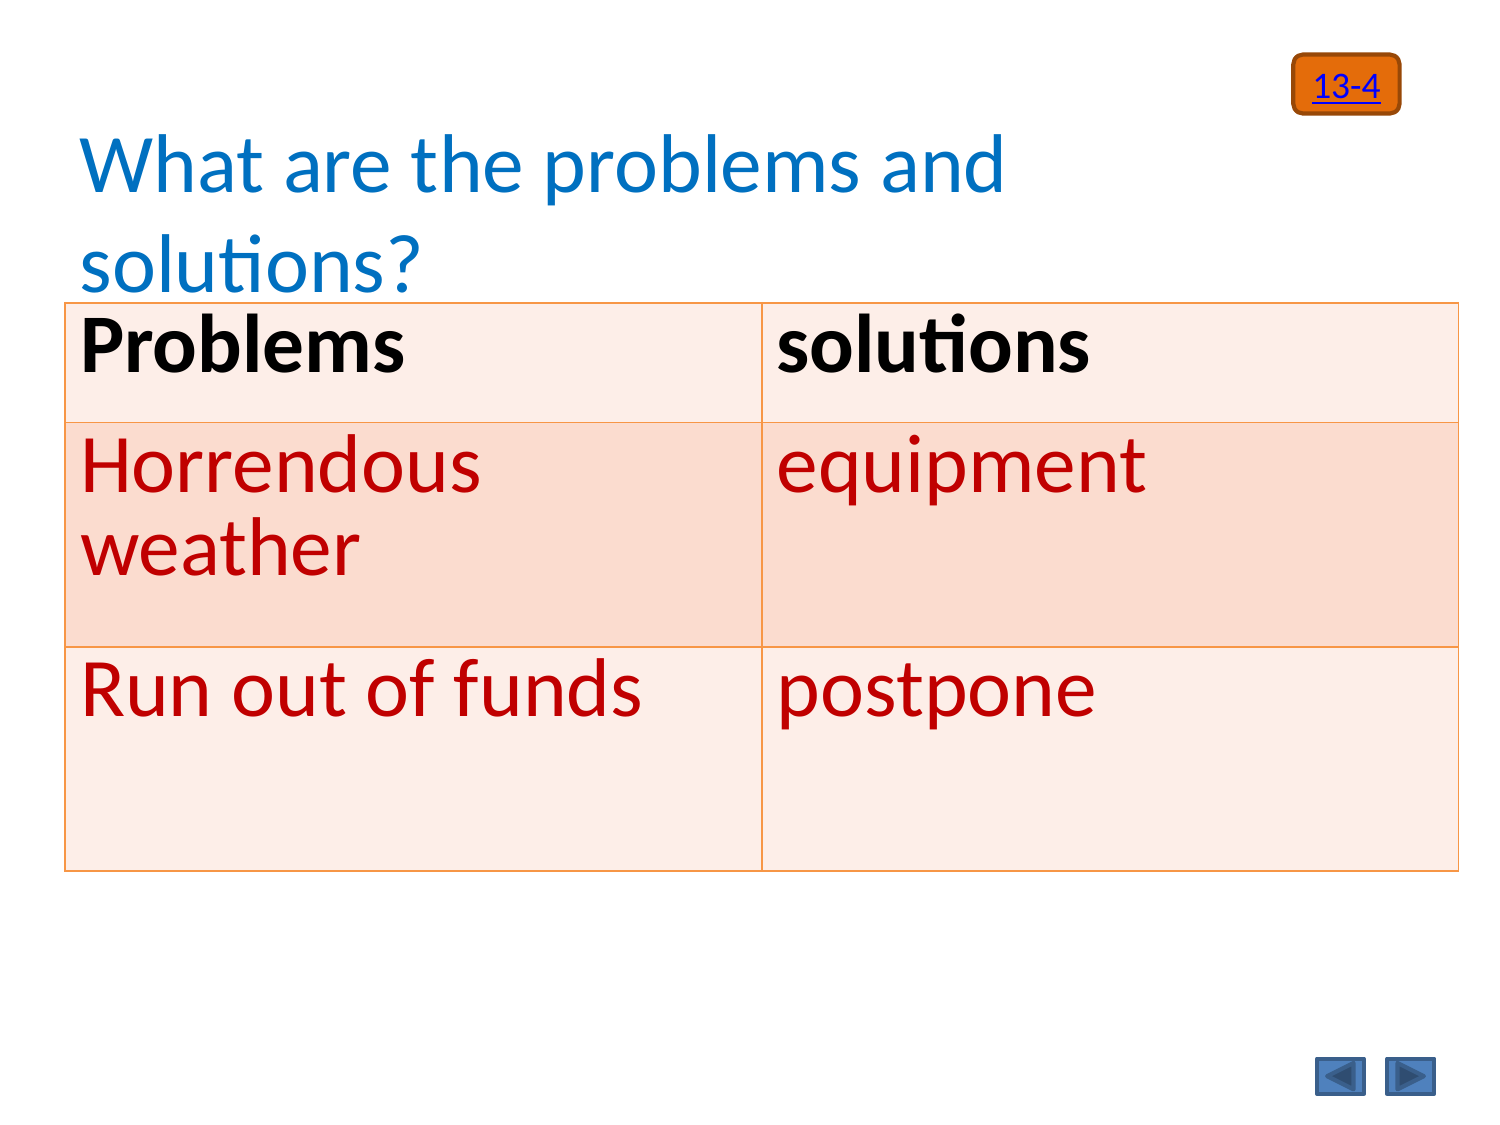

13-4
What are the problems and solutions?
| Problems | solutions |
| --- | --- |
| Horrendous weather | equipment |
| Run out of funds | postpone |